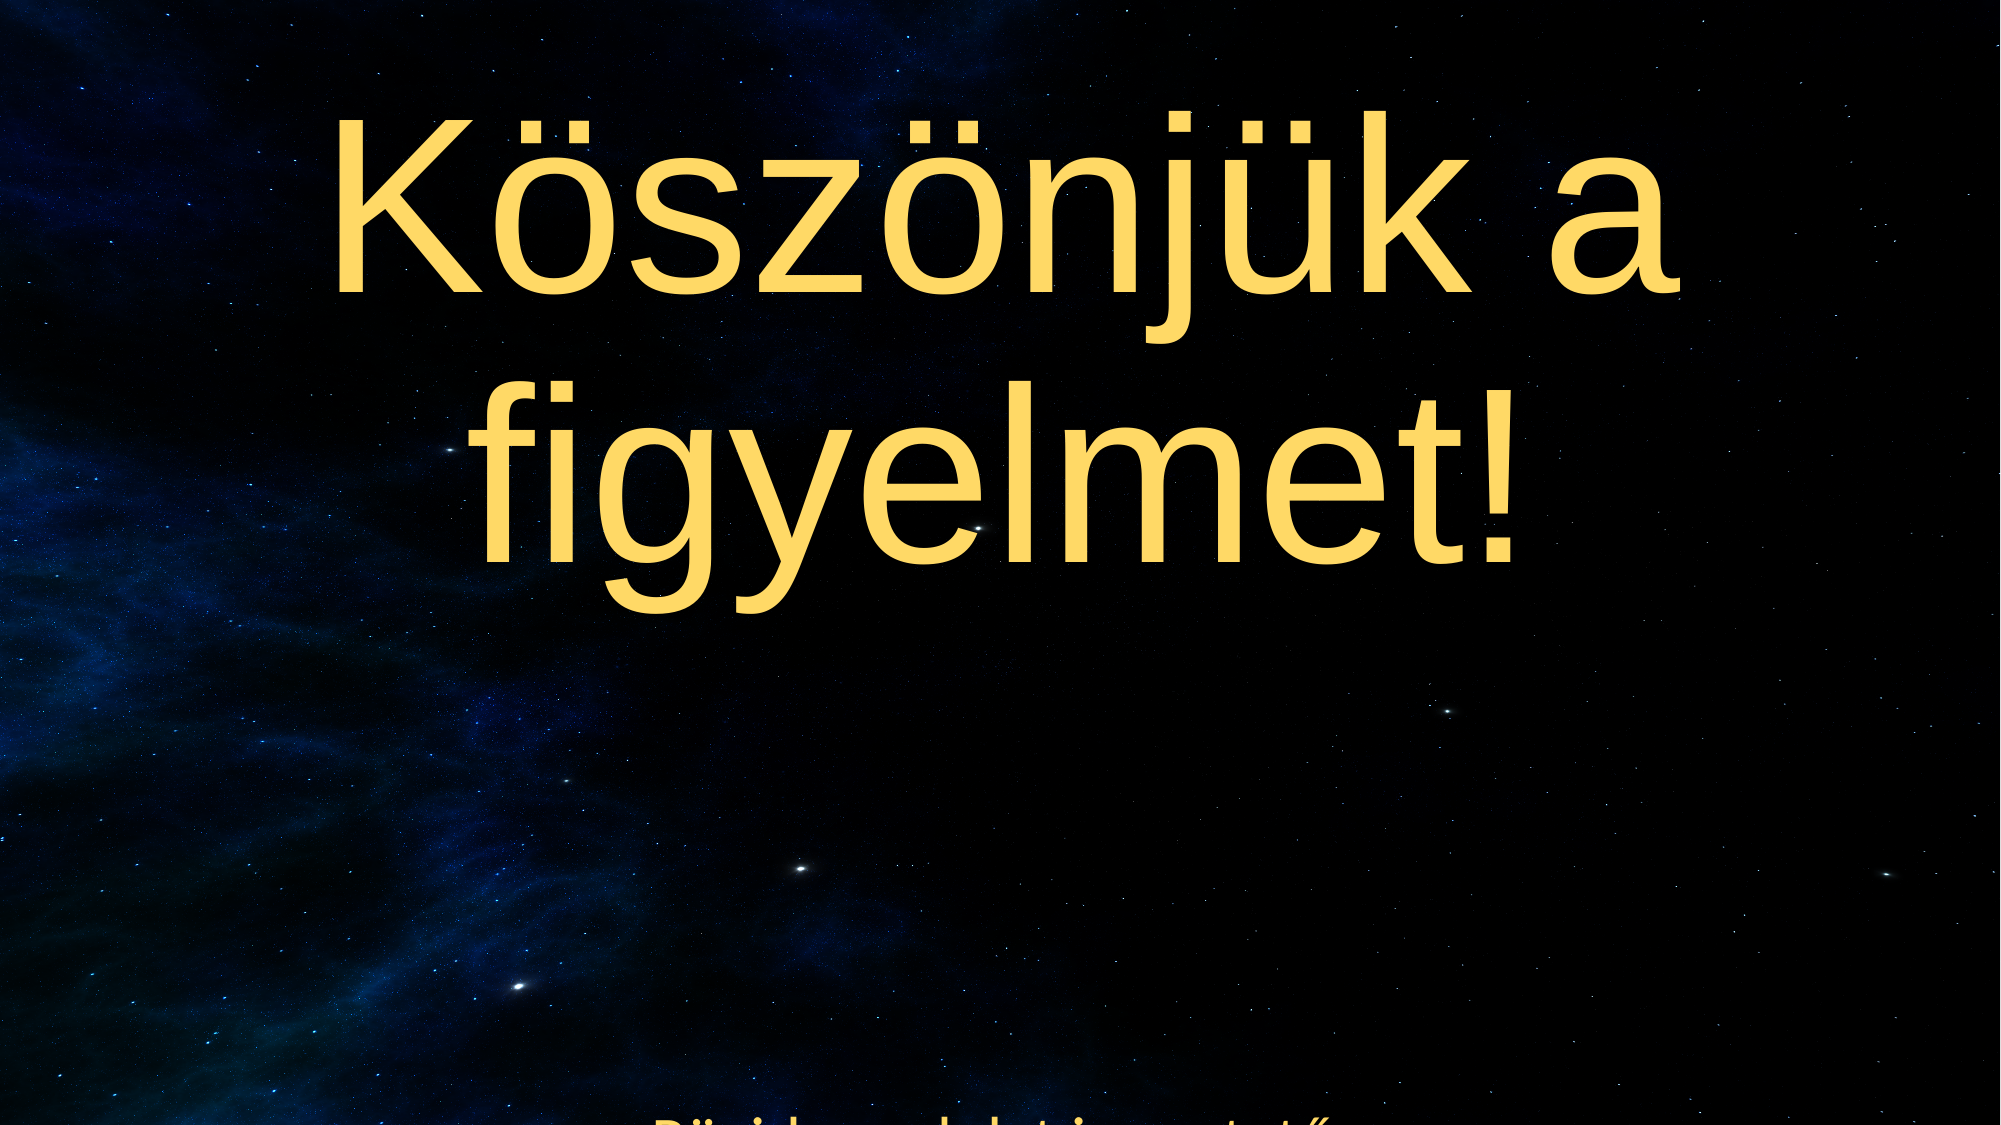

# Köszönjük a figyelmet!
Rövid gondolat ismertető
Arról hogy milyen ötleteik vannak a projektbe amelyeket meg szeretnénk valósítani.